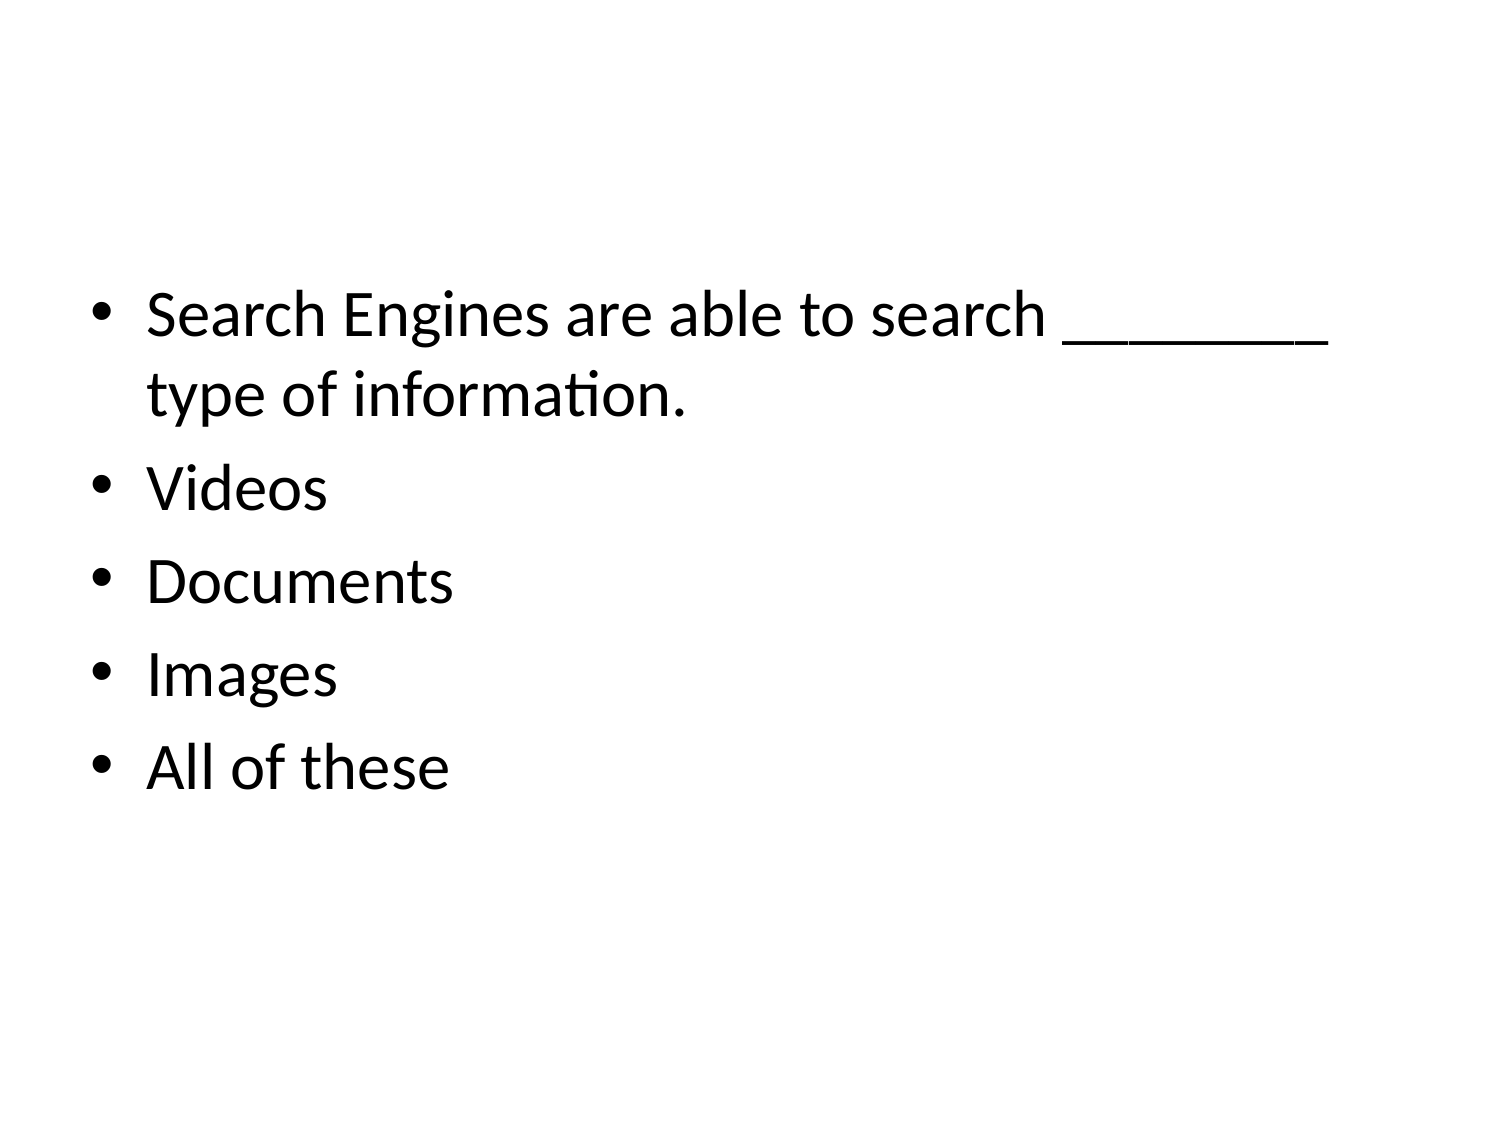

#
Search Engines are able to search ________ type of information.
Videos
Documents
Images
All of these